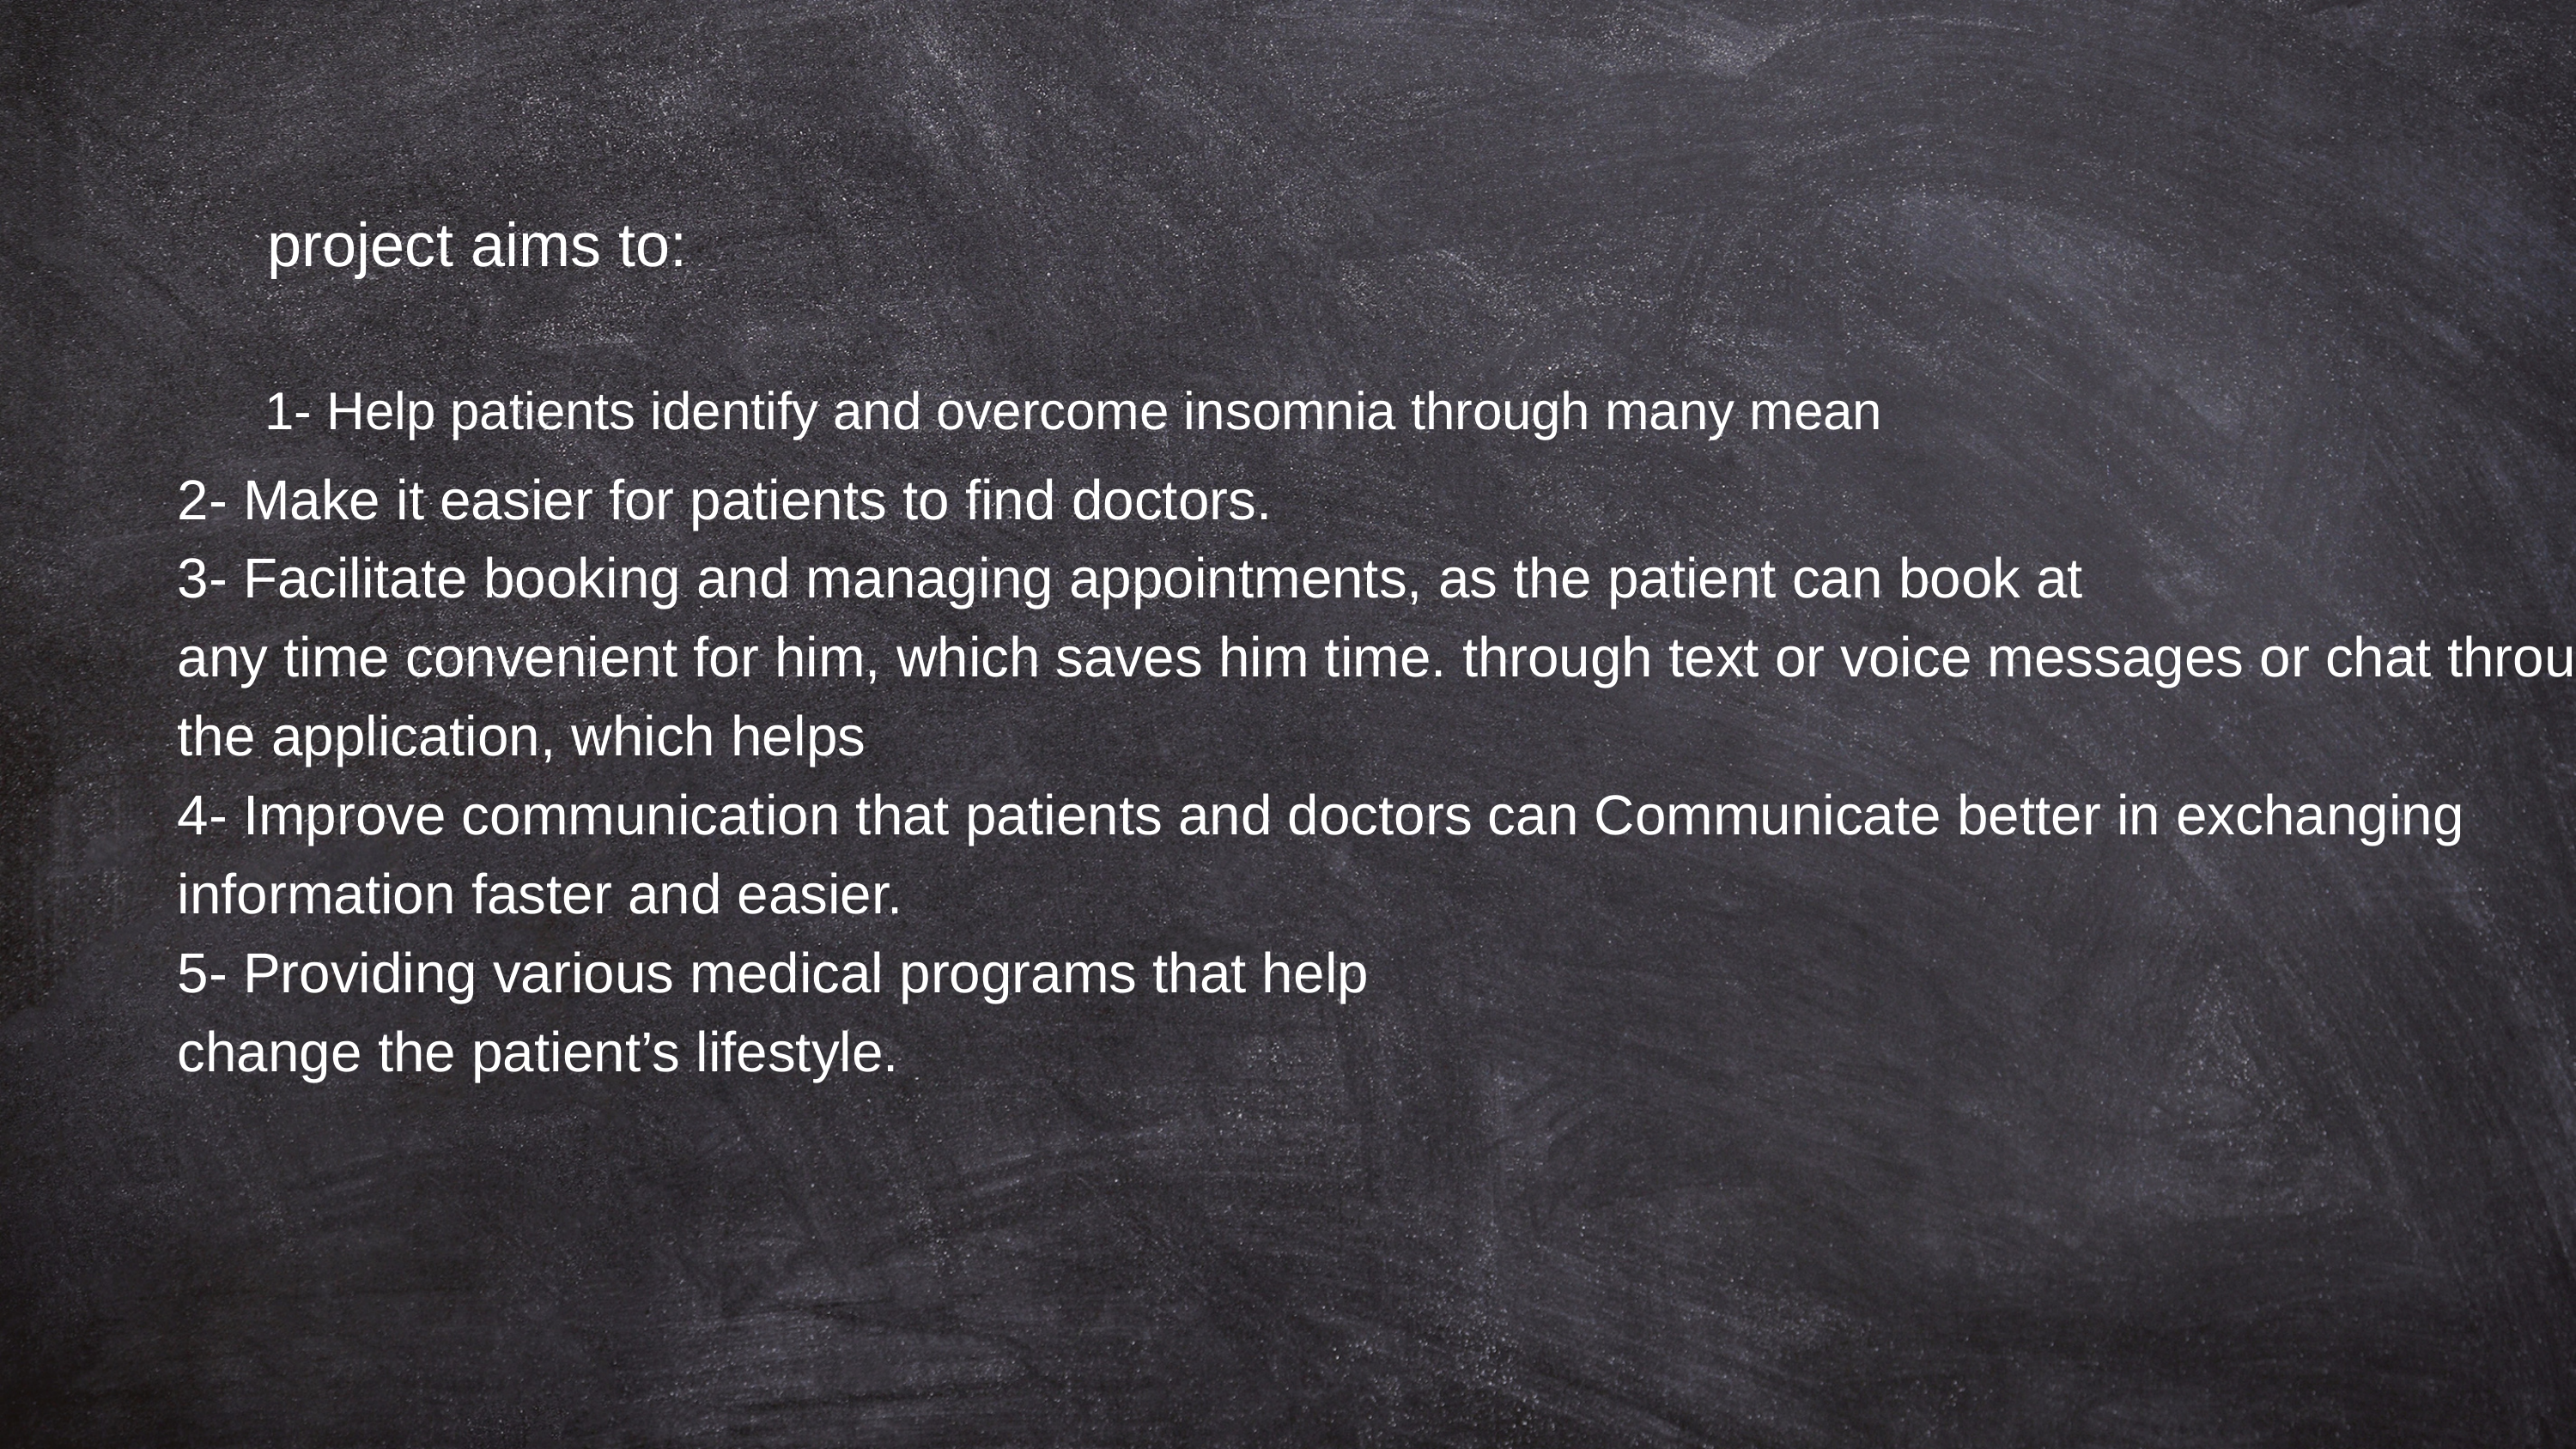

project aims to:

      1- Help patients identify and overcome insomnia through many mean
2- Make it easier for patients to find doctors.
3- Facilitate booking and managing appointments, as the patient can book at
any time convenient for him, which saves him time. through text or voice messages or chat through the application, which helps
4- Improve communication that patients and doctors can Communicate better in exchanging information faster and easier.
5- Providing various medical programs that help
change the patient’s lifestyle.